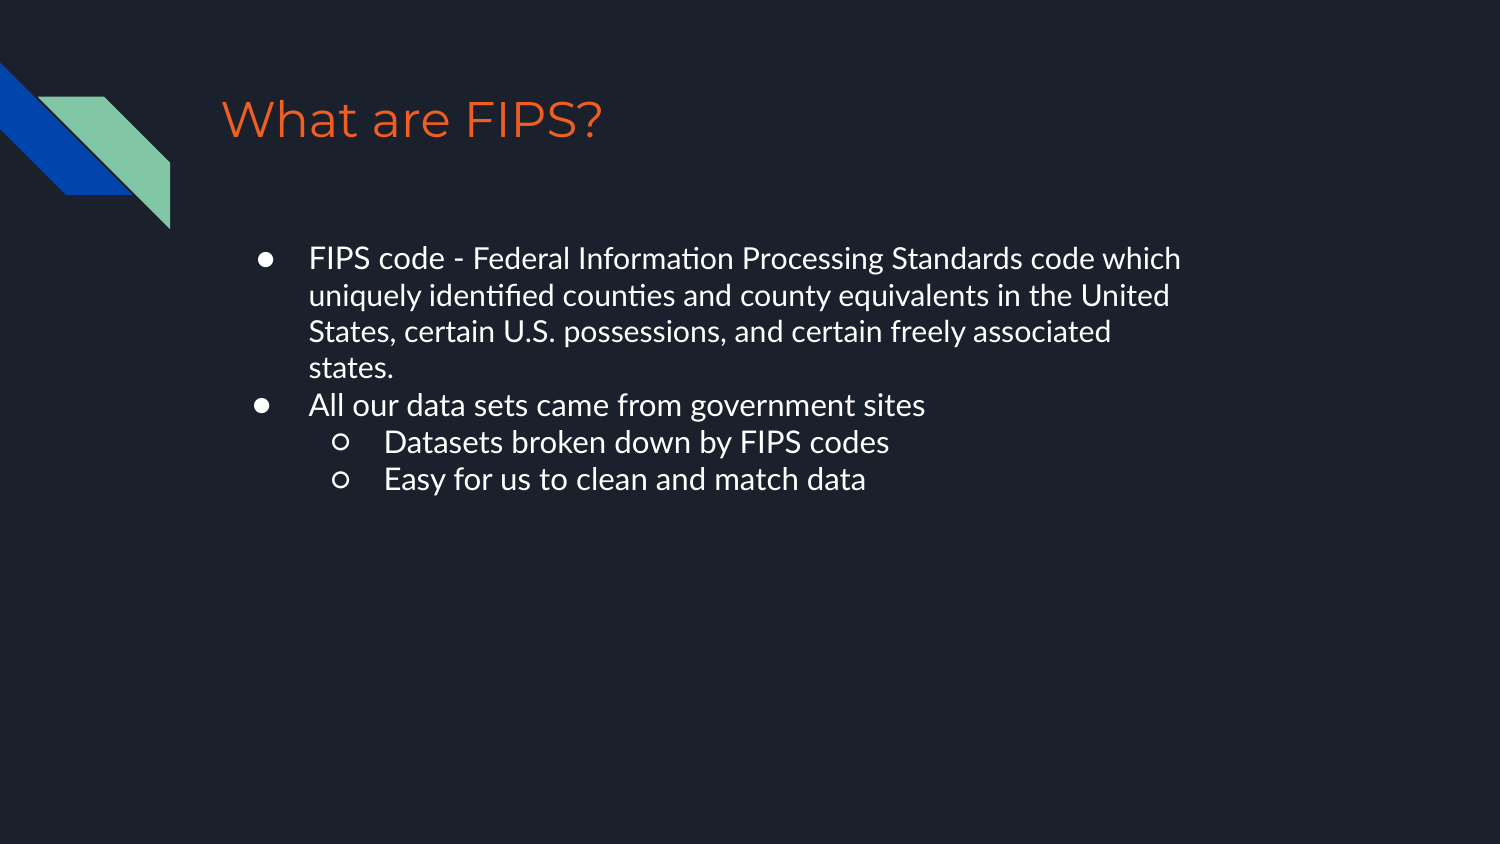

What are FIPS?

FIPS code - Federal Information Processing Standards code which uniquely identified counties and county equivalents in the United States, certain U.S. possessions, and certain freely associated states.
All our data sets came from government sites
Datasets broken down by FIPS codes
Easy for us to clean and match data